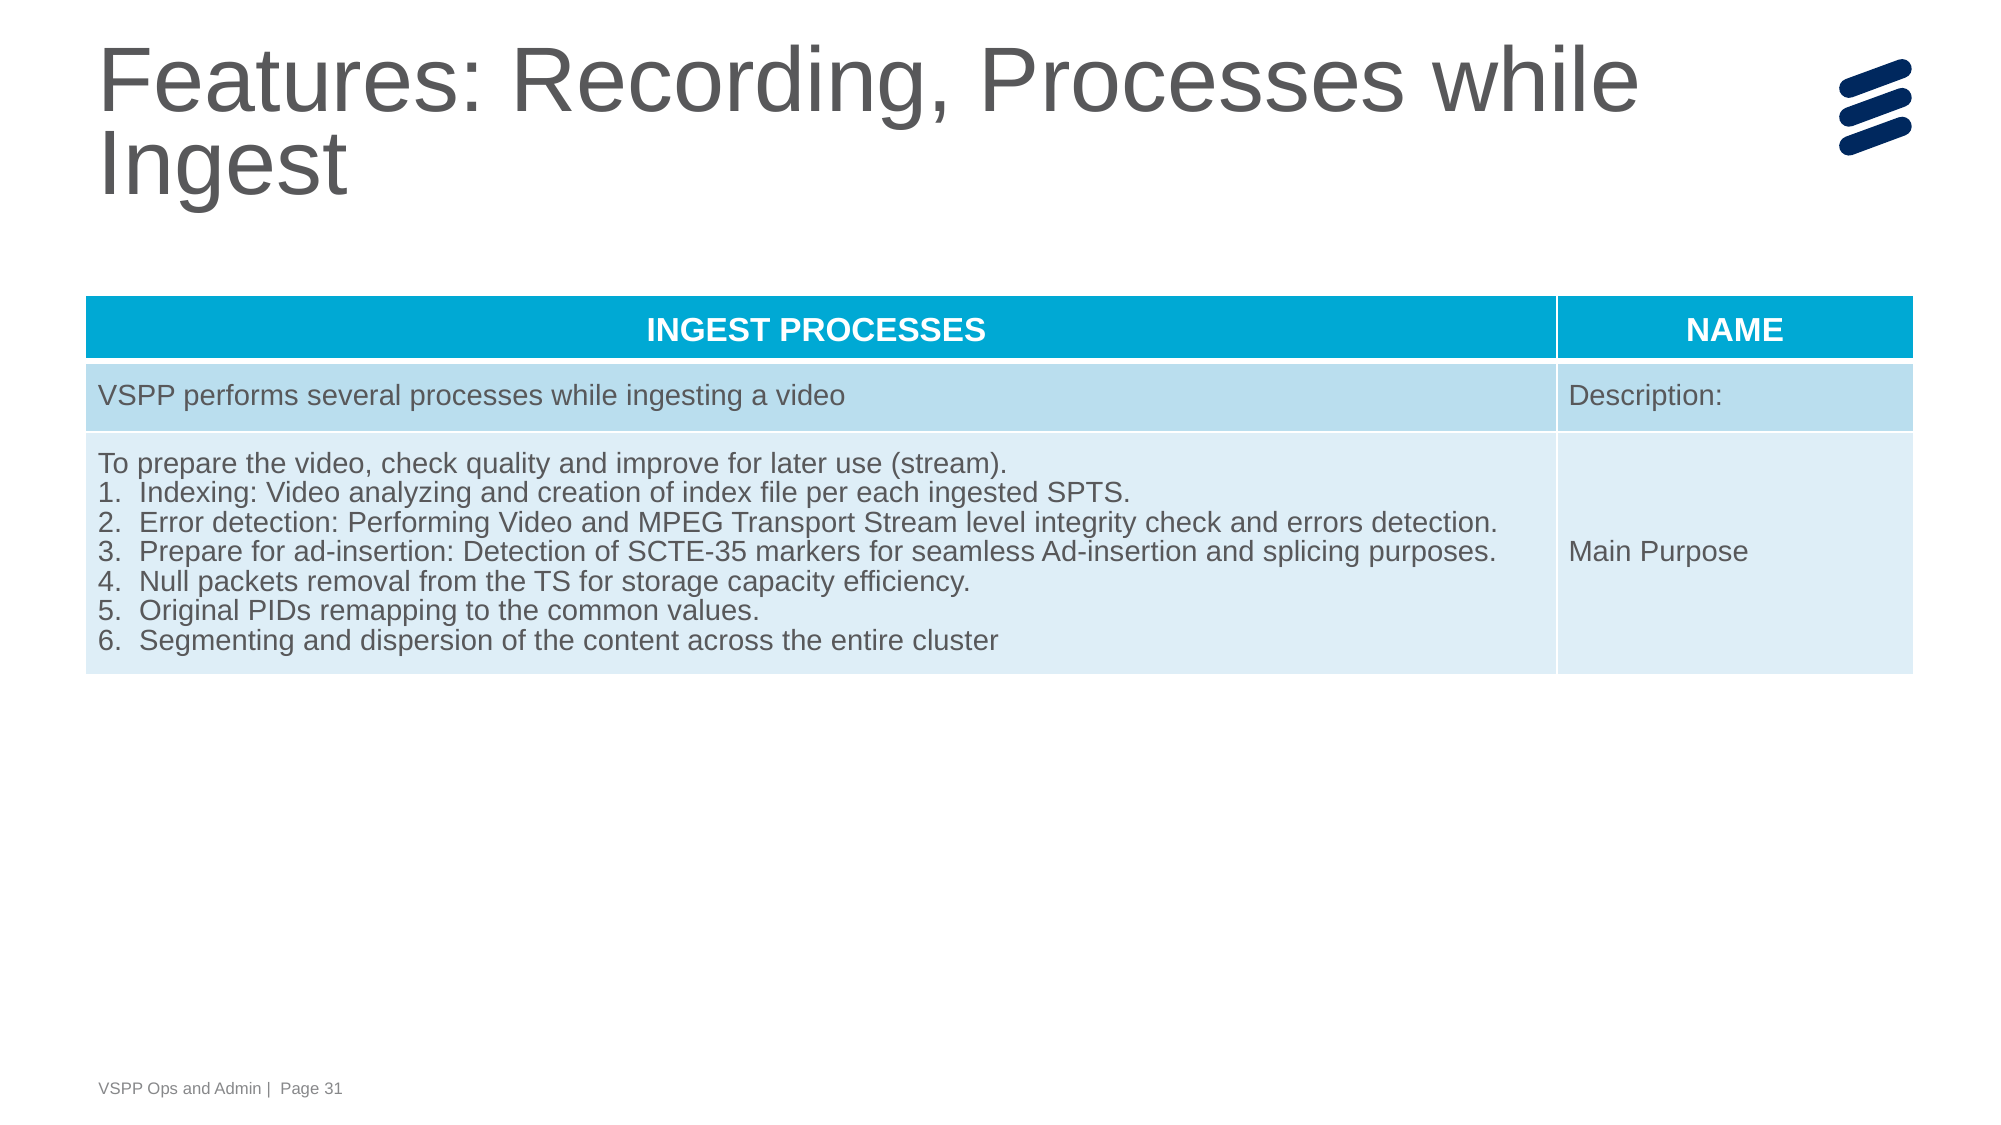

# Features: Recording, Processes while Ingest
| INGEST PROCESSES | NAME |
| --- | --- |
| VSPP performs several processes while ingesting a video | Description: |
| To prepare the video, check quality and improve for later use (stream). Indexing: Video analyzing and creation of index file per each ingested SPTS. Error detection: Performing Video and MPEG Transport Stream level integrity check and errors detection. Prepare for ad-insertion: Detection of SCTE-35 markers for seamless Ad-insertion and splicing purposes. Null packets removal from the TS for storage capacity efficiency. Original PIDs remapping to the common values. Segmenting and dispersion of the content across the entire cluster | Main Purpose |